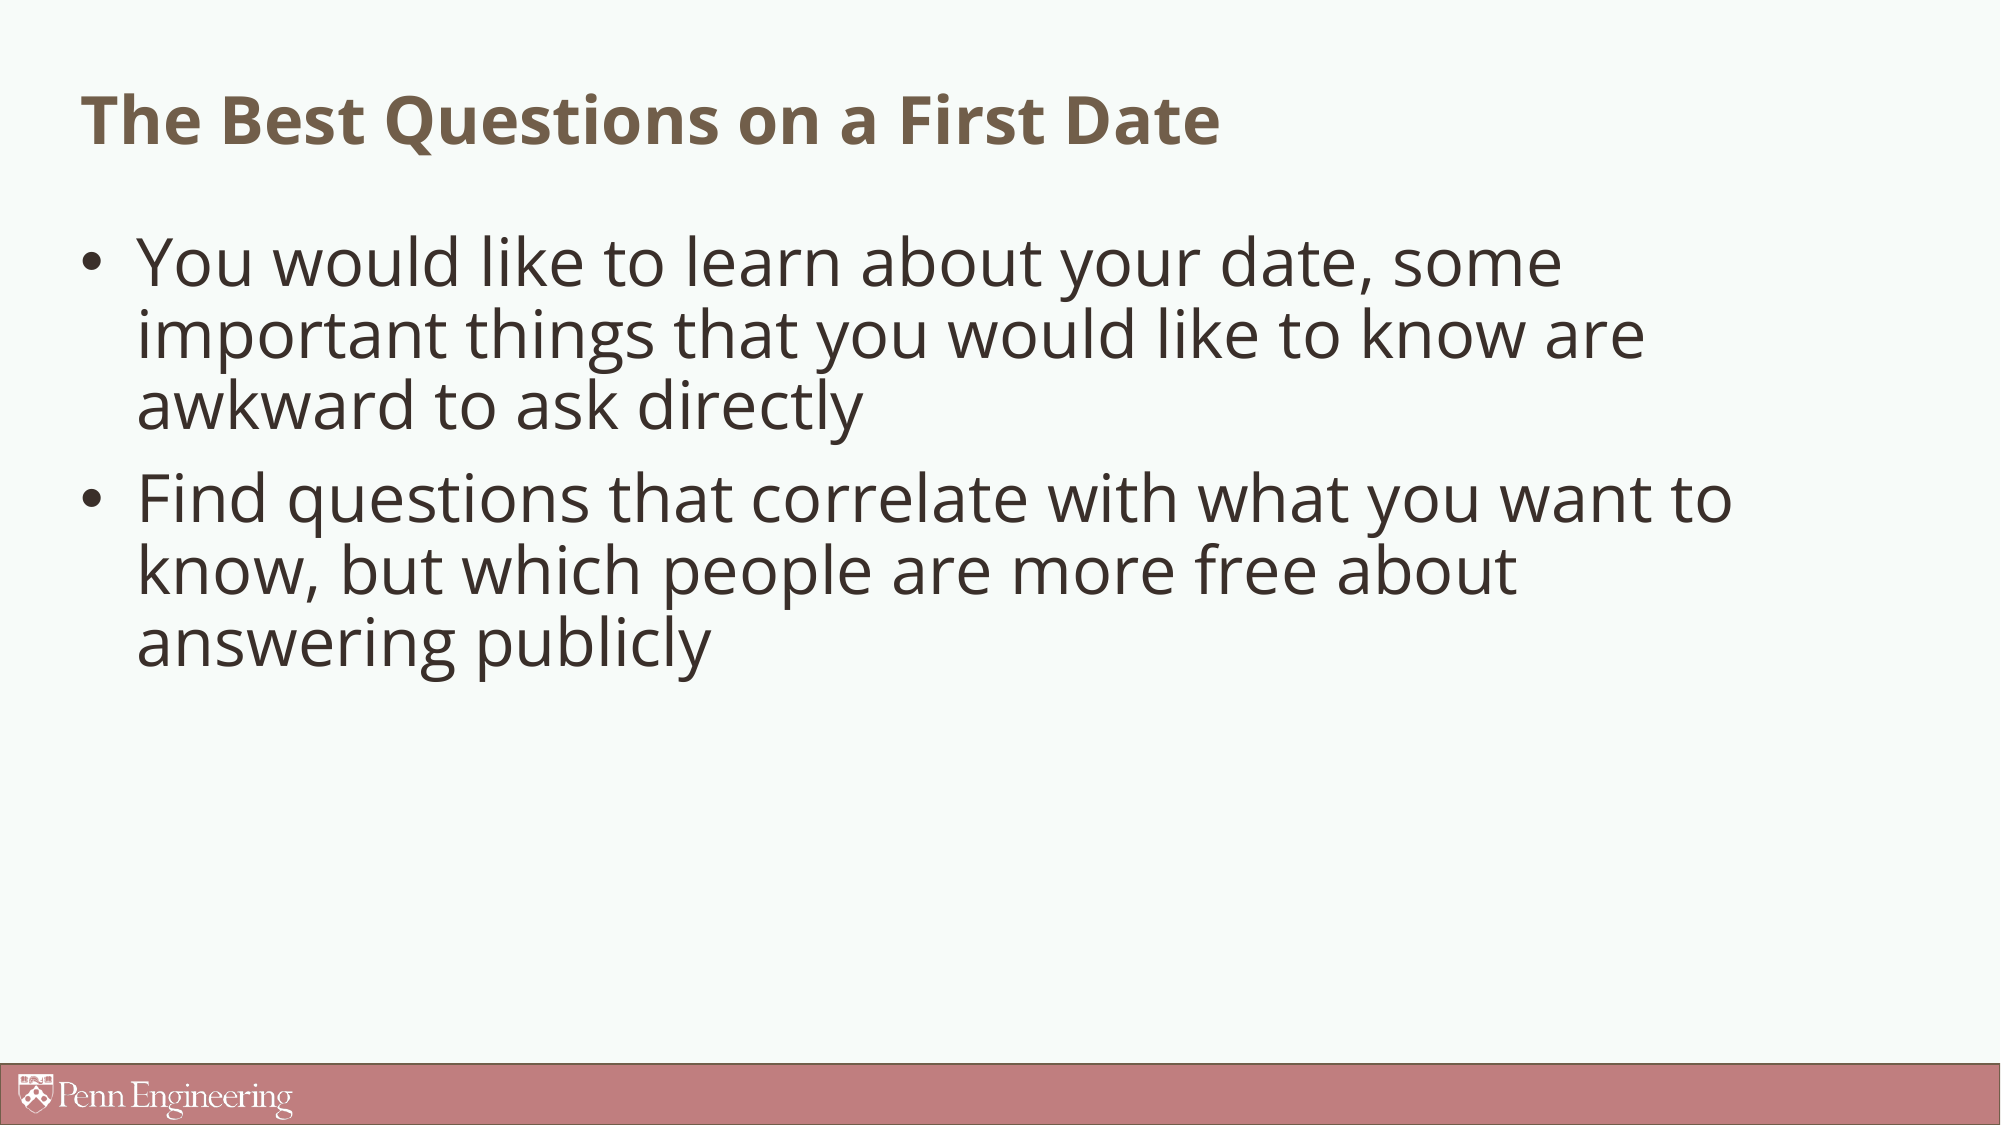

# The Best Questions on a First Date
You would like to learn about your date, some important things that you would like to know are awkward to ask directly
Find questions that correlate with what you want to know, but which people are more free about answering publicly